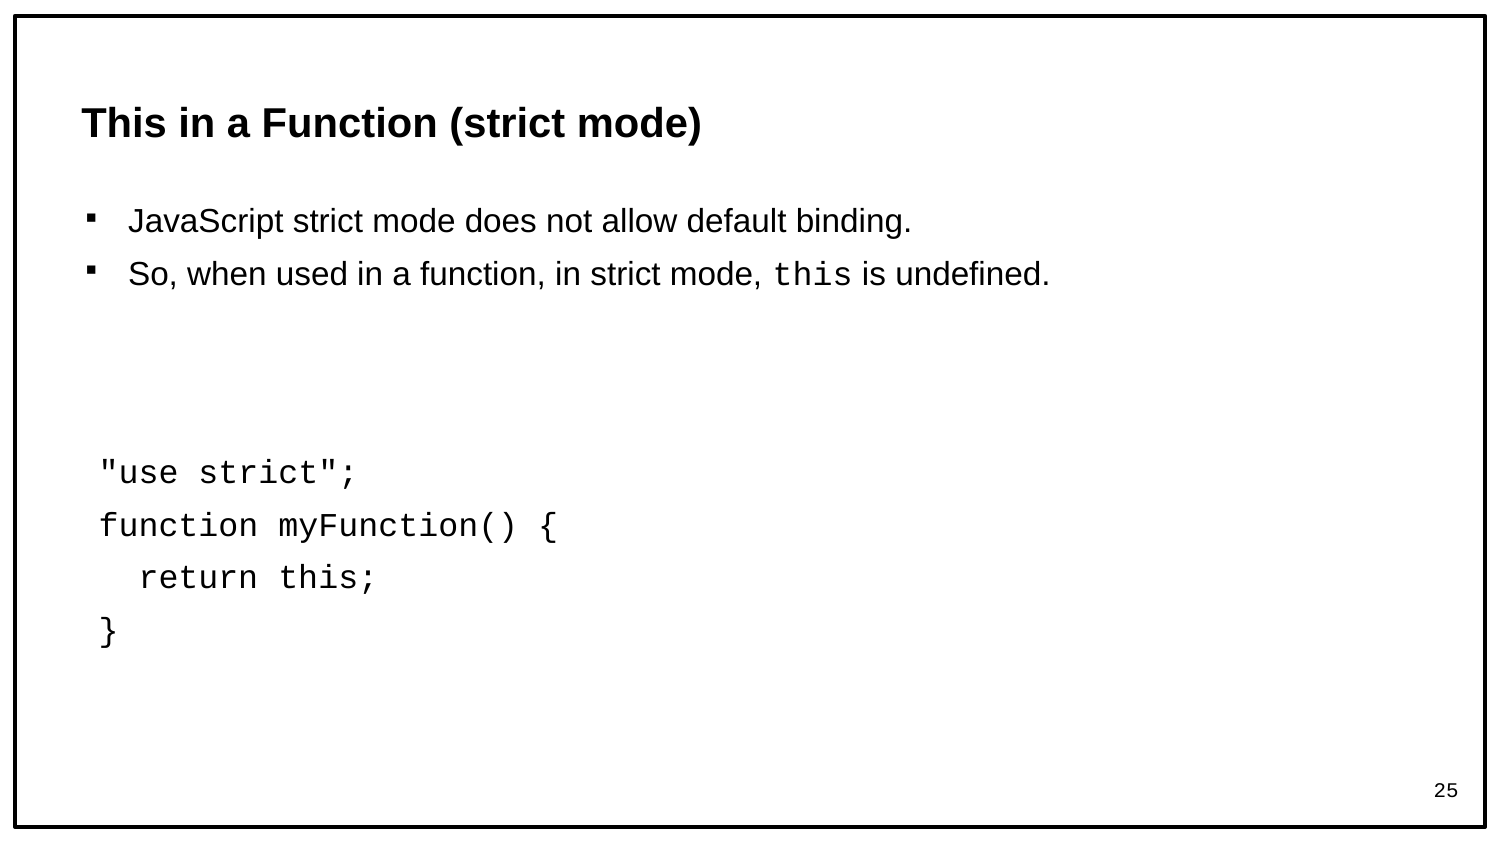

# This in a Function (strict mode)
JavaScript strict mode does not allow default binding.
So, when used in a function, in strict mode, this is undefined.
"use strict";
function myFunction() {
  return this;
}
25